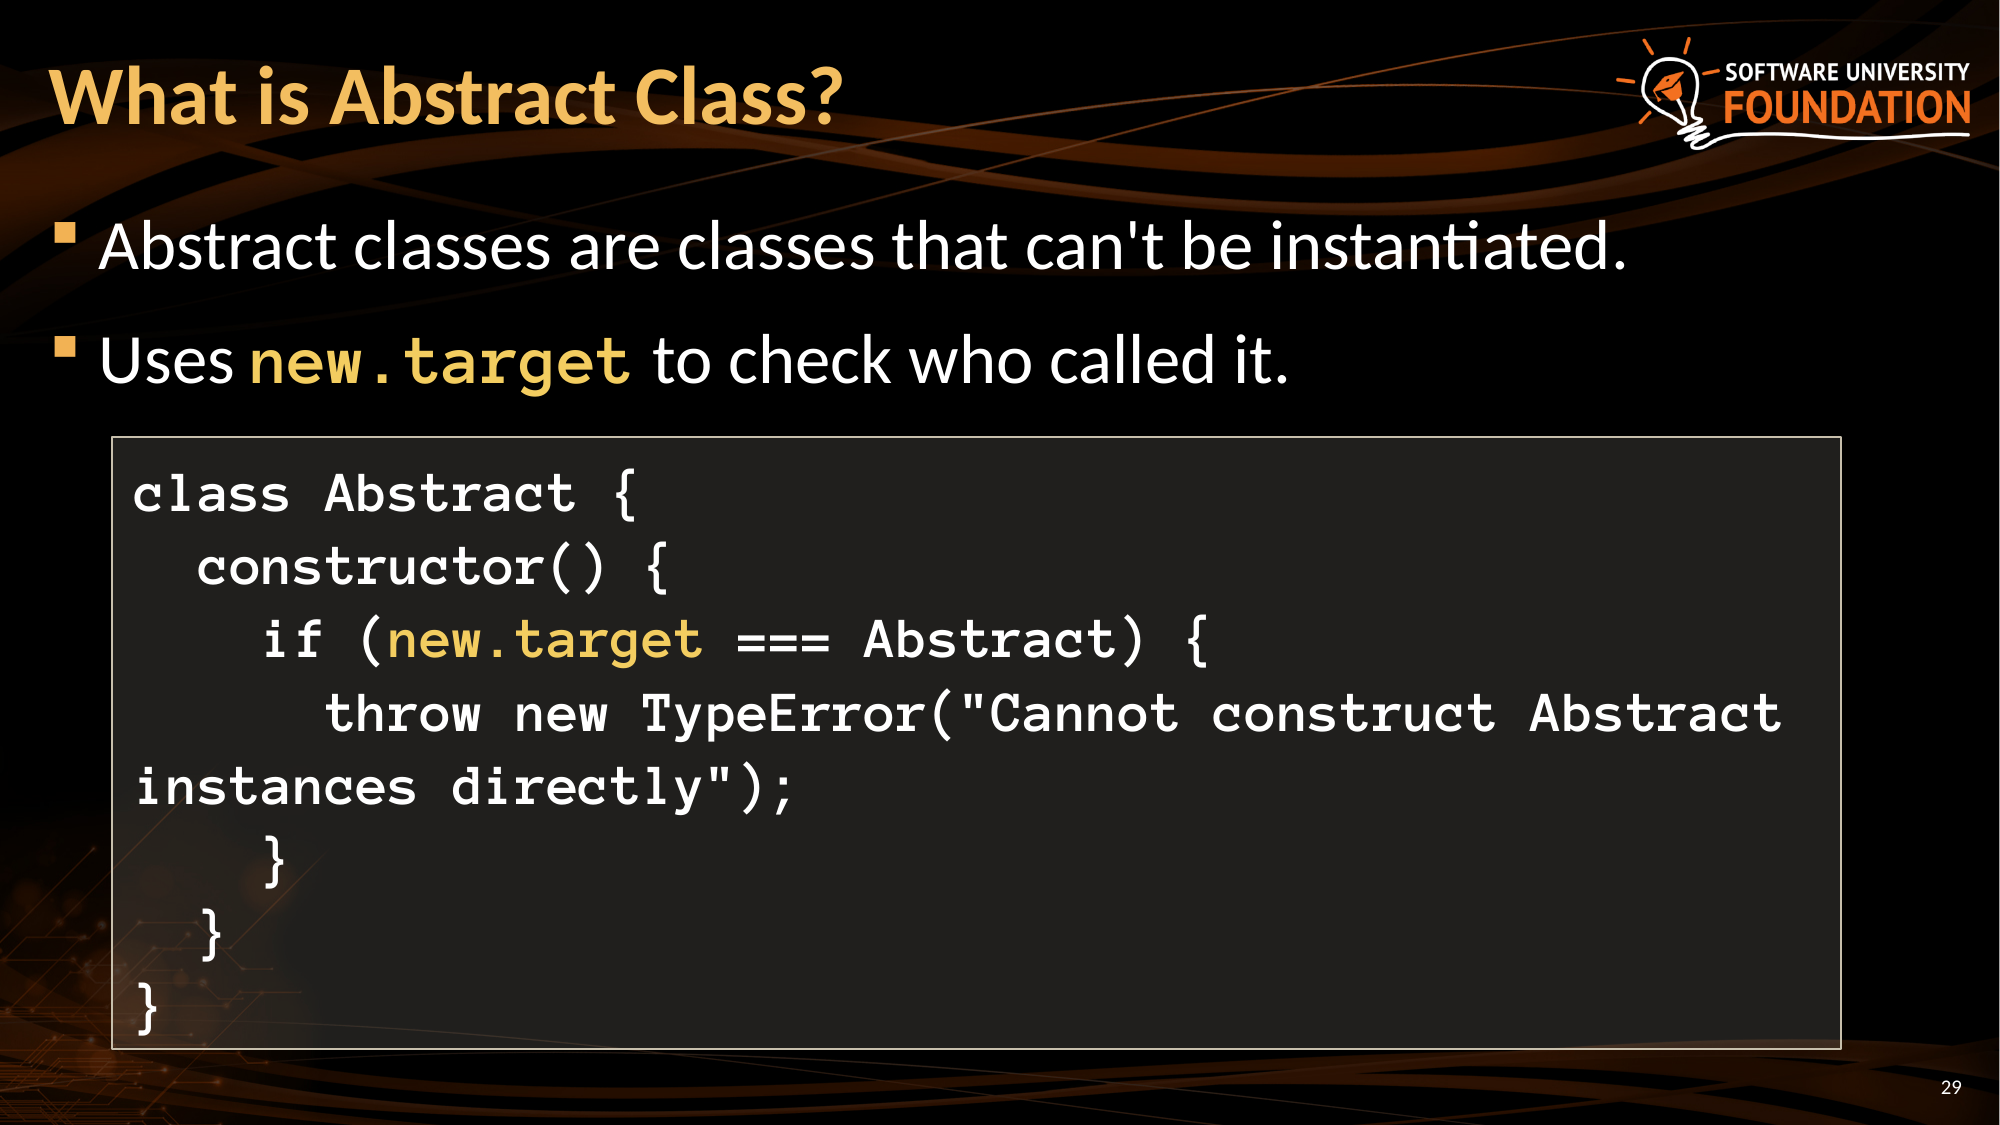

# What is Abstract Class?
Abstract classes are classes that can't be instantiated.
Uses new.target to check who called it.
class Abstract {
  constructor() {
    if (new.target === Abstract) {
      throw new TypeError("Cannot construct Abstract instances directly");
    }
  }
}
29